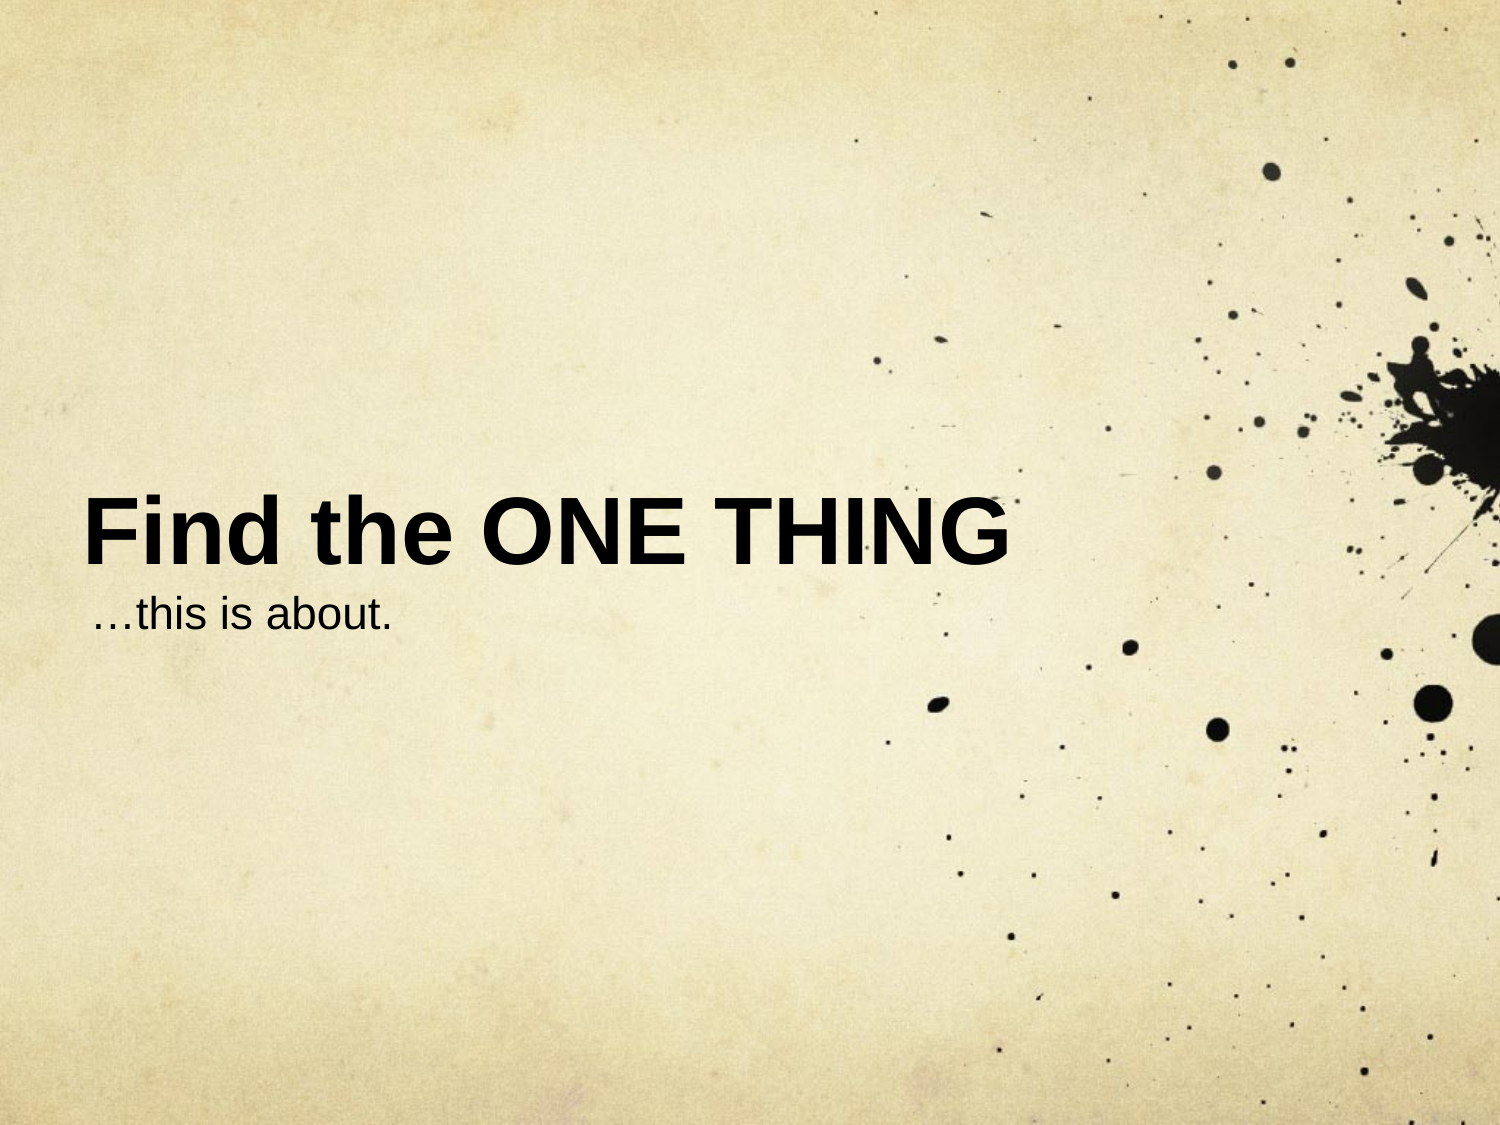

# Find the ONE THING
…this is about.